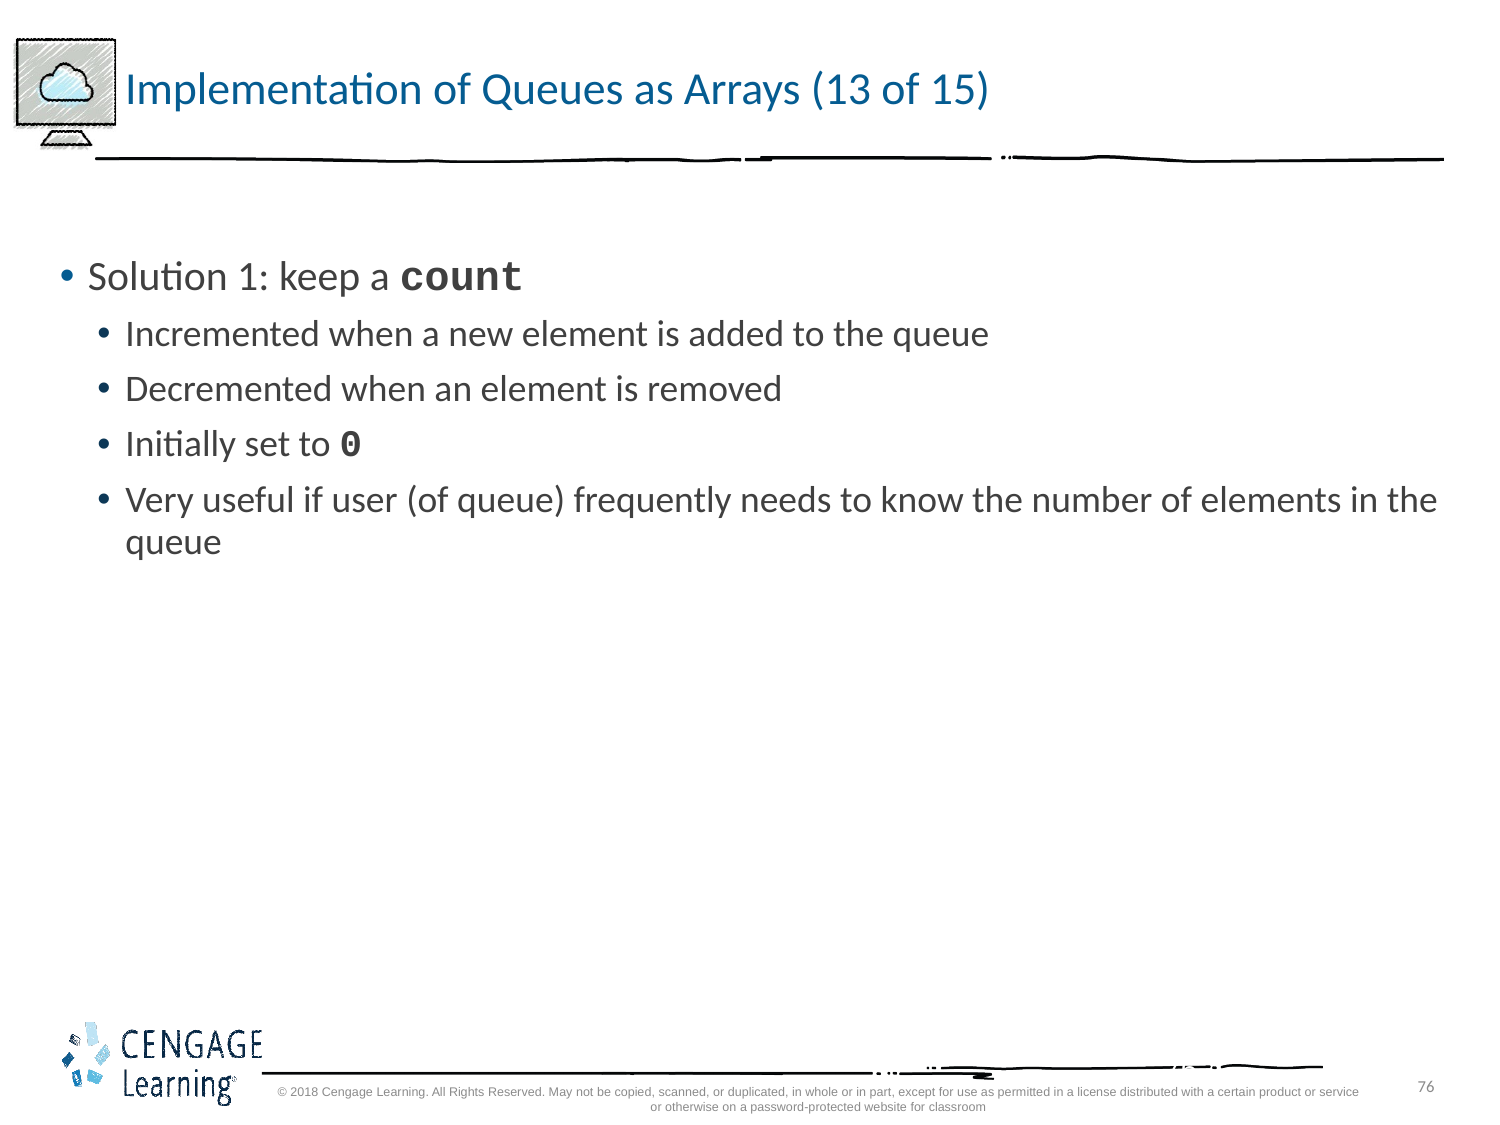

# Implementation of Queues as Arrays (13 of 15)
Solution 1: keep a count
Incremented when a new element is added to the queue
Decremented when an element is removed
Initially set to 0
Very useful if user (of queue) frequently needs to know the number of elements in the queue

76
© 2018 Cengage Learning. All Rights Reserved. May not be copied, scanned, or duplicated, in whole or in part, except for use as permitted in a license distributed with a certain product or service or otherwise on a password-protected website for classroom